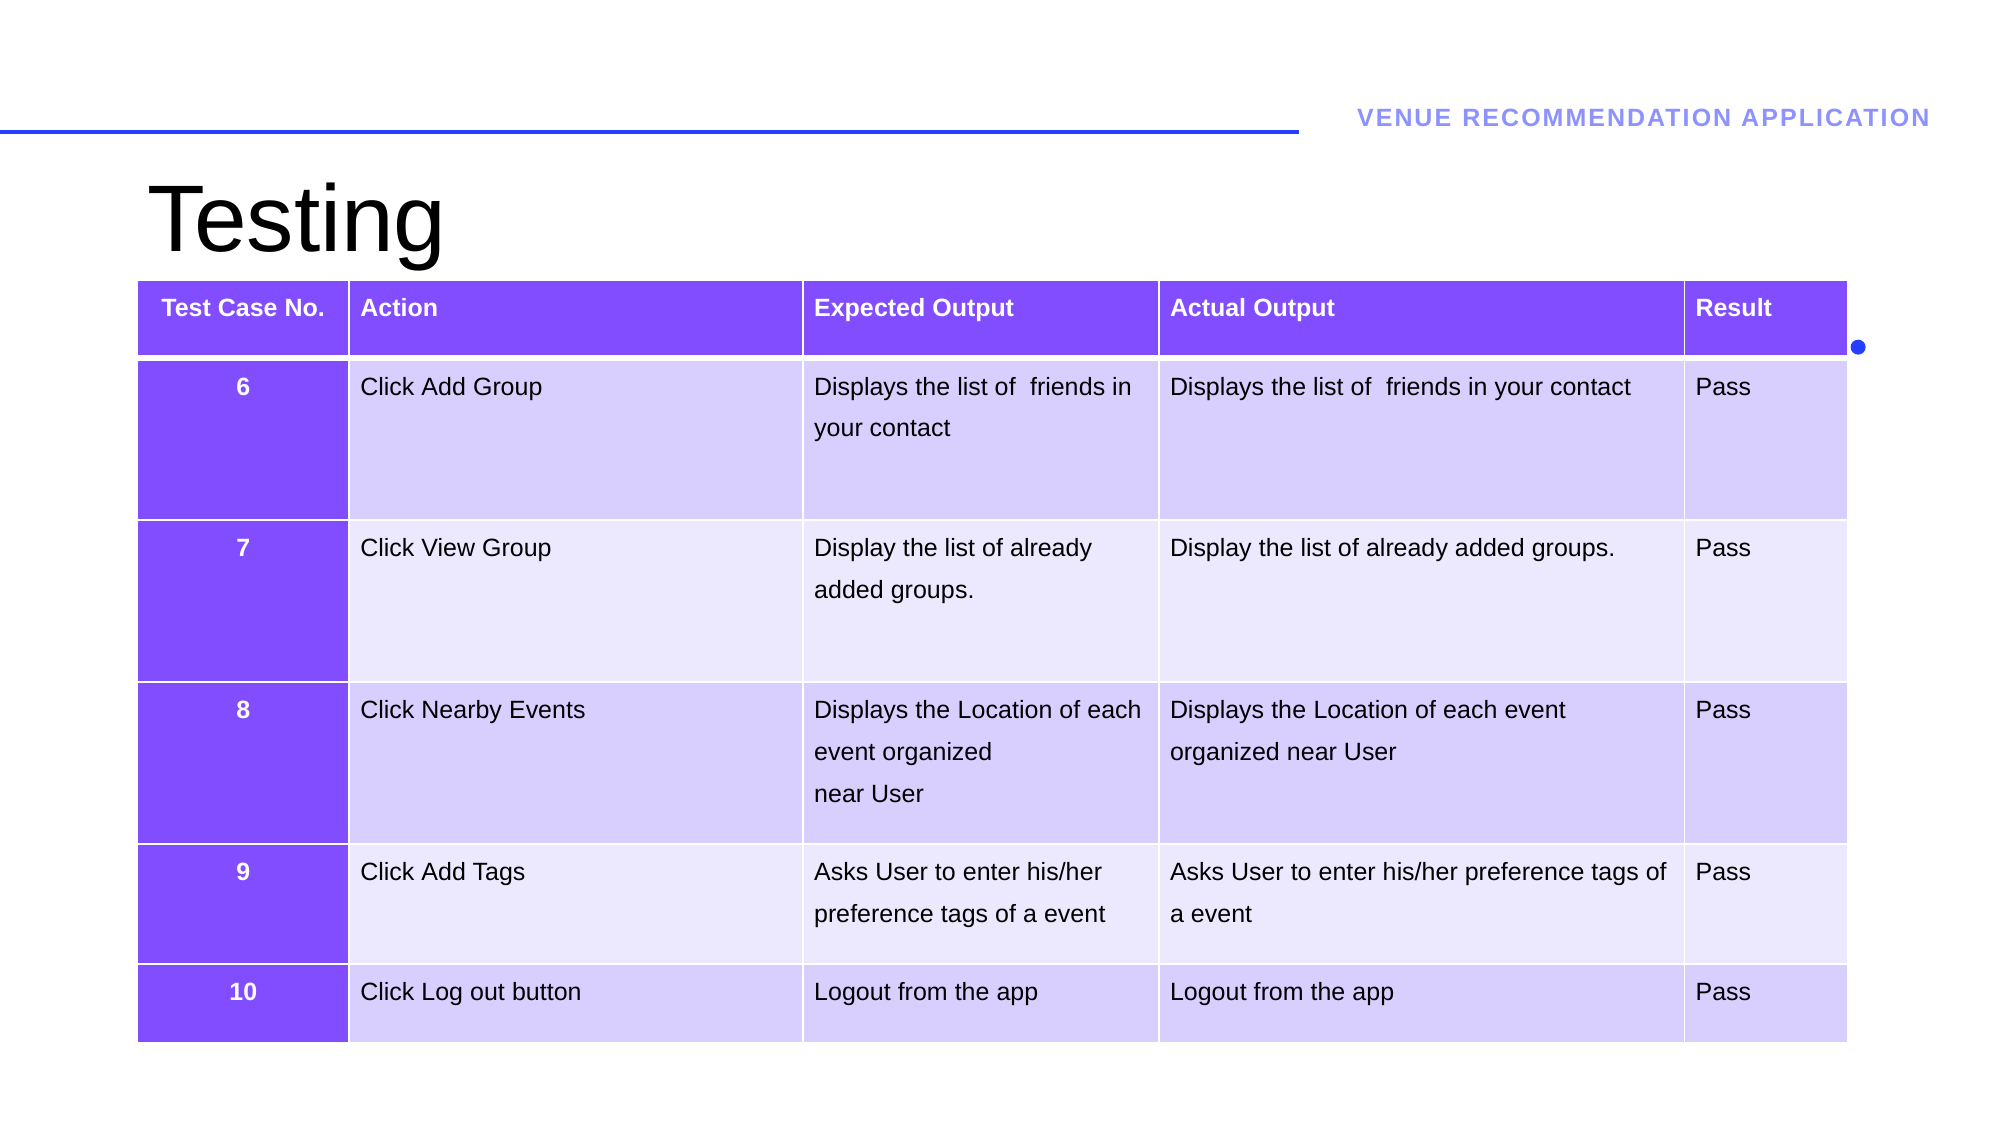

Venue Recommendation application

# Testing
| Test Case No. | Action | Expected Output | Actual Output | Result |
| --- | --- | --- | --- | --- |
| 6 | Click Add Group | Displays the list of friends in your contact | Displays the list of friends in your contact | Pass |
| 7 | Click View Group | Display the list of already added groups. | Display the list of already added groups. | Pass |
| 8 | Click Nearby Events | Displays the Location of each event organized near User | Displays the Location of each event organized near User | Pass |
| 9 | Click Add Tags | Asks User to enter his/her preference tags of a event | Asks User to enter his/her preference tags of a event | Pass |
| 10 | Click Log out button | Logout from the app | Logout from the app | Pass |
17